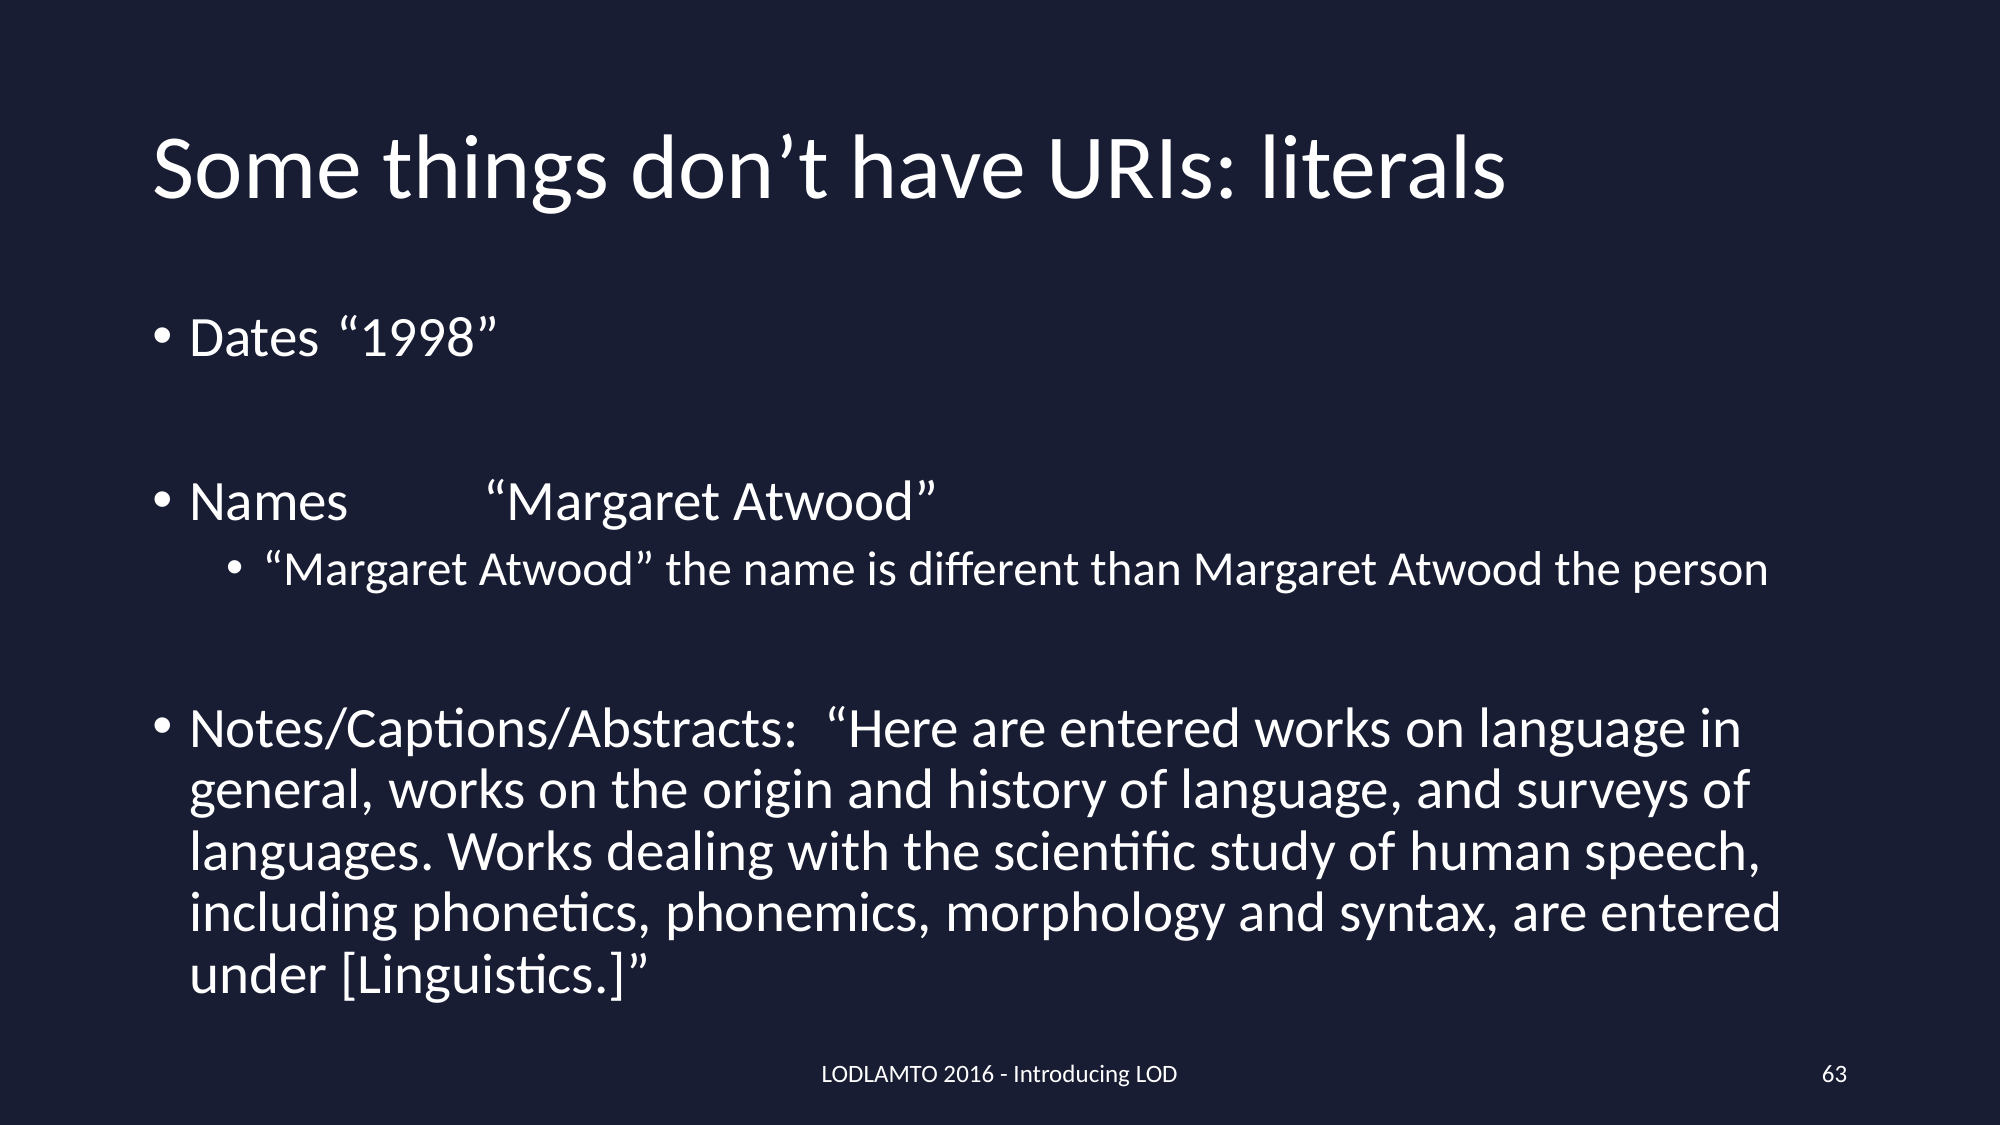

# Some things don’t have URIs: literals
Dates	“1998”

Names	“Margaret Atwood”
“Margaret Atwood” the name is different than Margaret Atwood the person

Notes/Captions/Abstracts:  “Here are entered works on language in general, works on the origin and history of language, and surveys of languages. Works dealing with the scientific study of human speech, including phonetics, phonemics, morphology and syntax, are entered under [Linguistics.]”
LODLAMTO 2016 - Introducing LOD
63